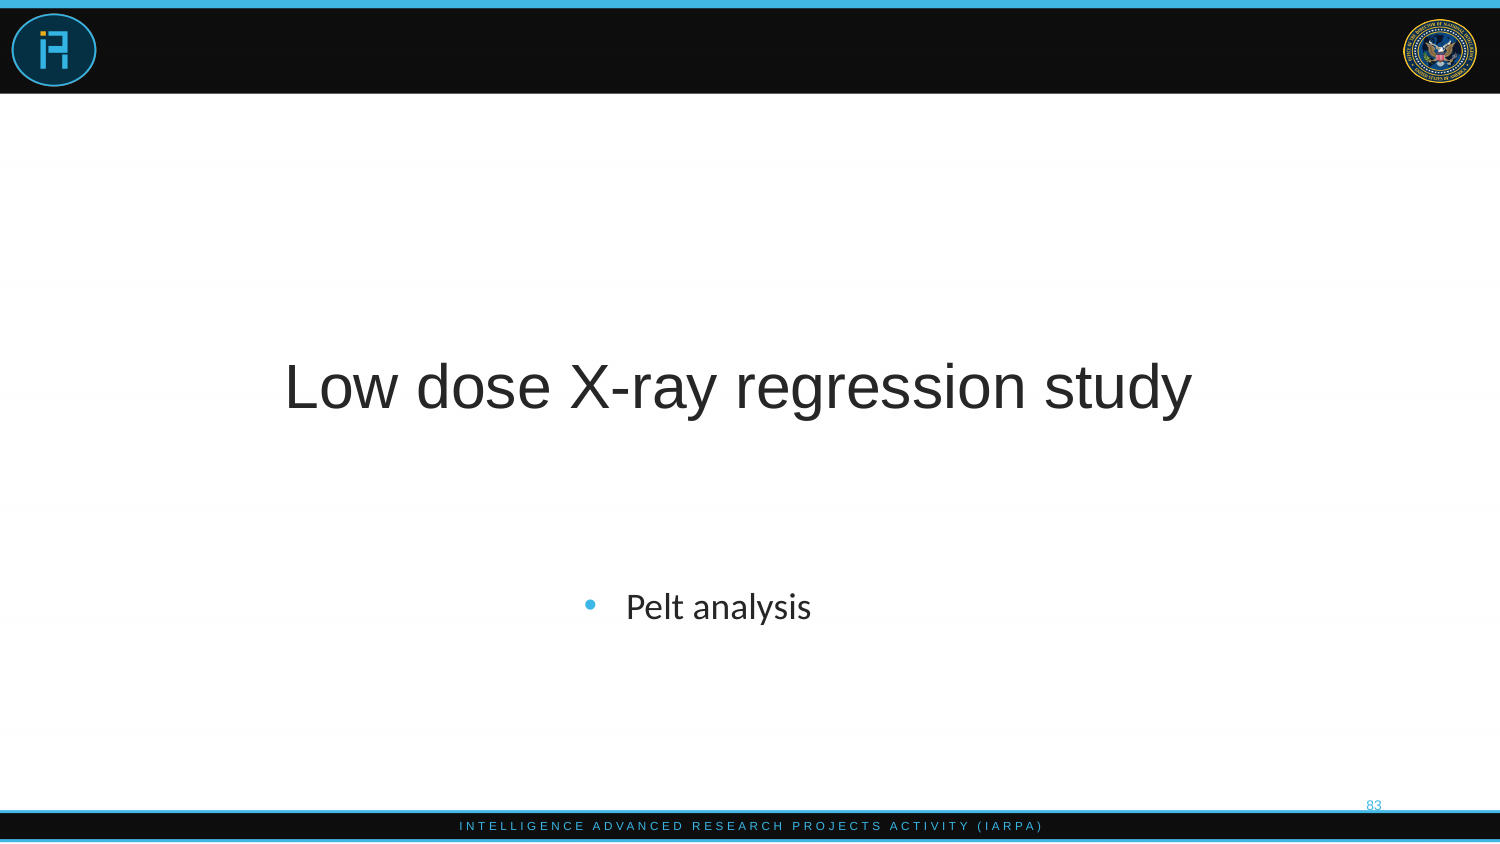

# Low dose X-ray regression study
Pelt analysis
83